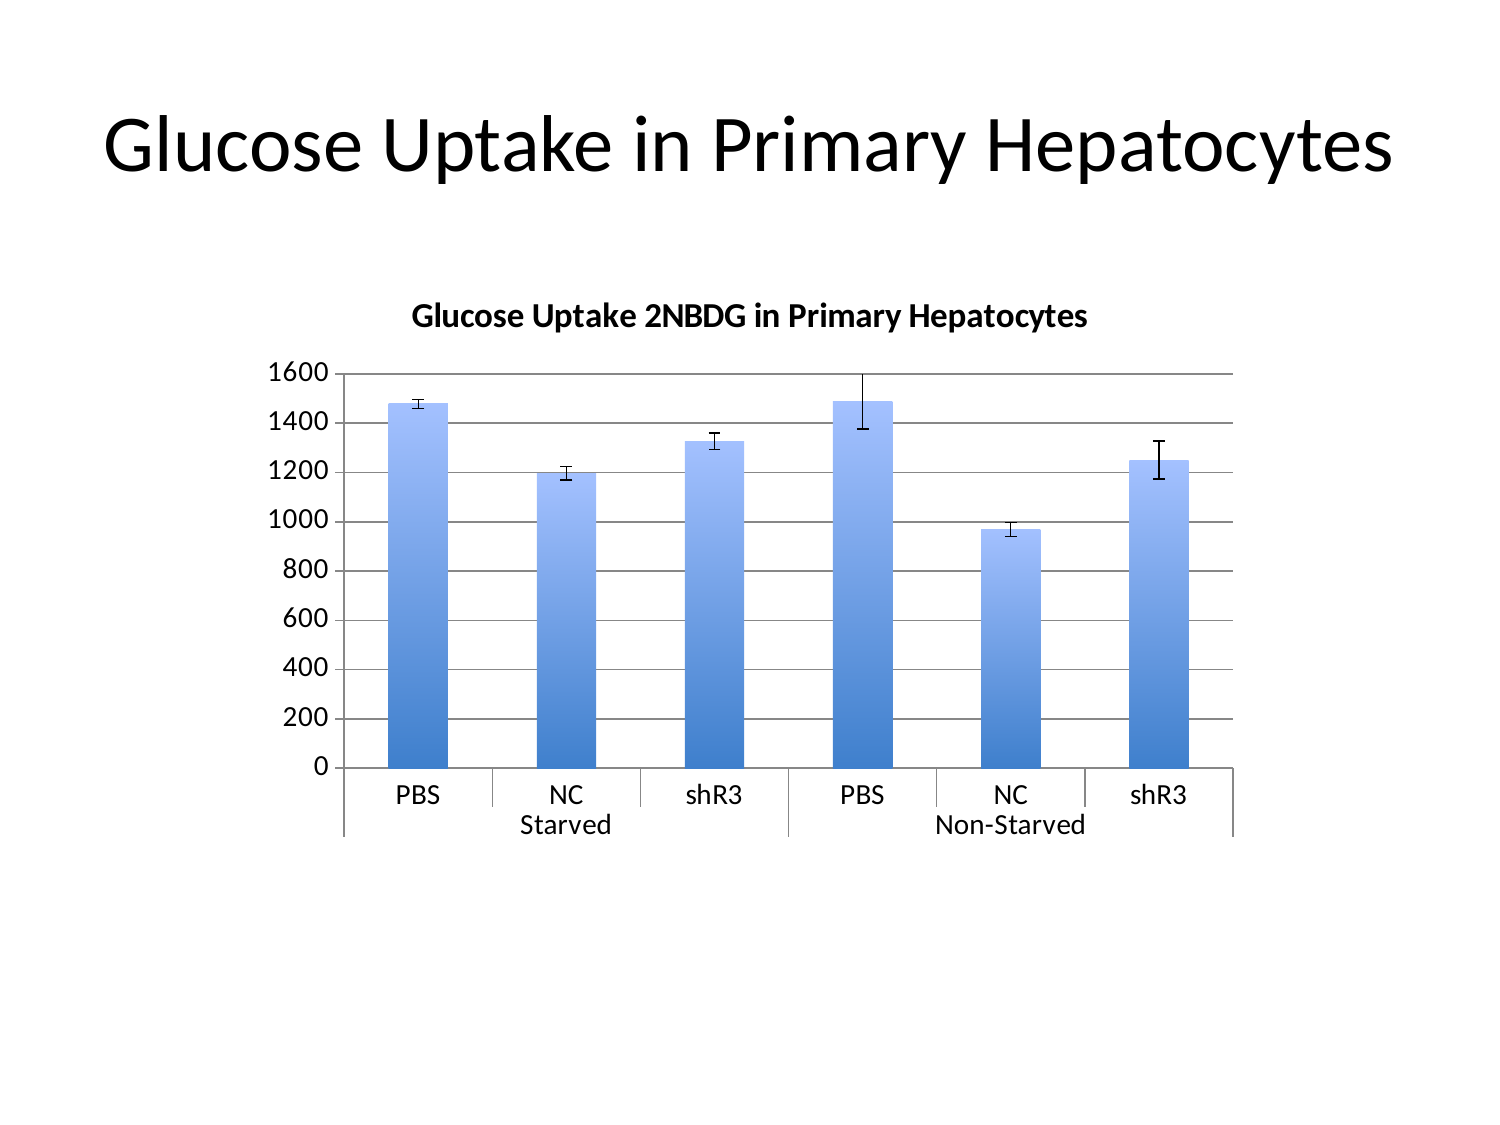

# Glucose Uptake in Primary Hepatocytes

### Chart: Glucose Uptake 2NBDG in Primary Hepatocytes

| Category |  |
|---|---|
| PBS | 1478.0 |
| NC | 1197.5 |
| shR3 | 1326.5 |
| PBS | 1489.0 |
| NC | 968.5 |
| shR3 | 1250.5 |